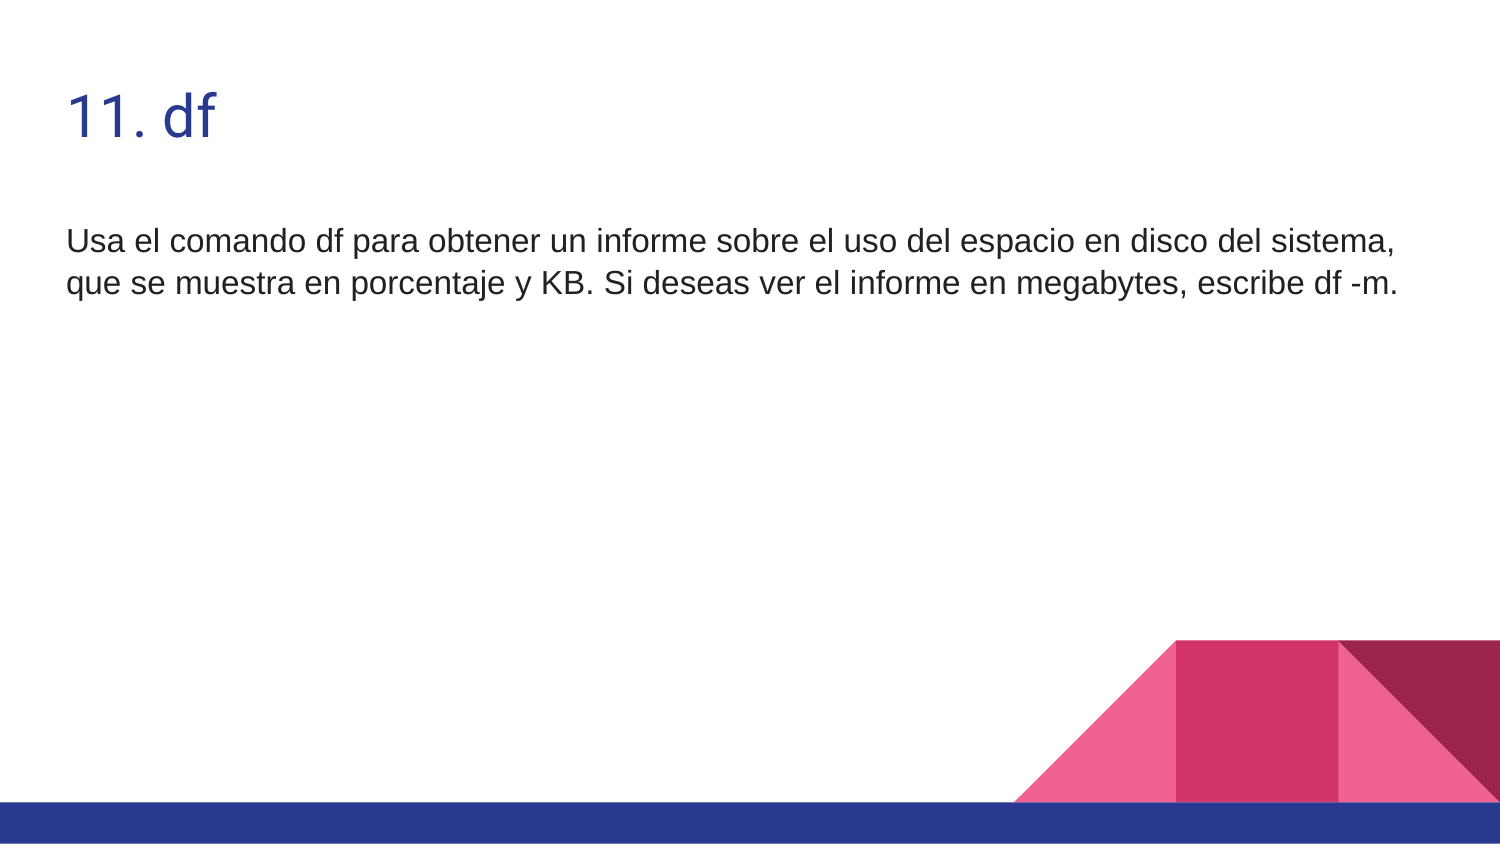

# 11. df
Usa el comando df para obtener un informe sobre el uso del espacio en disco del sistema, que se muestra en porcentaje y KB. Si deseas ver el informe en megabytes, escribe df -m.